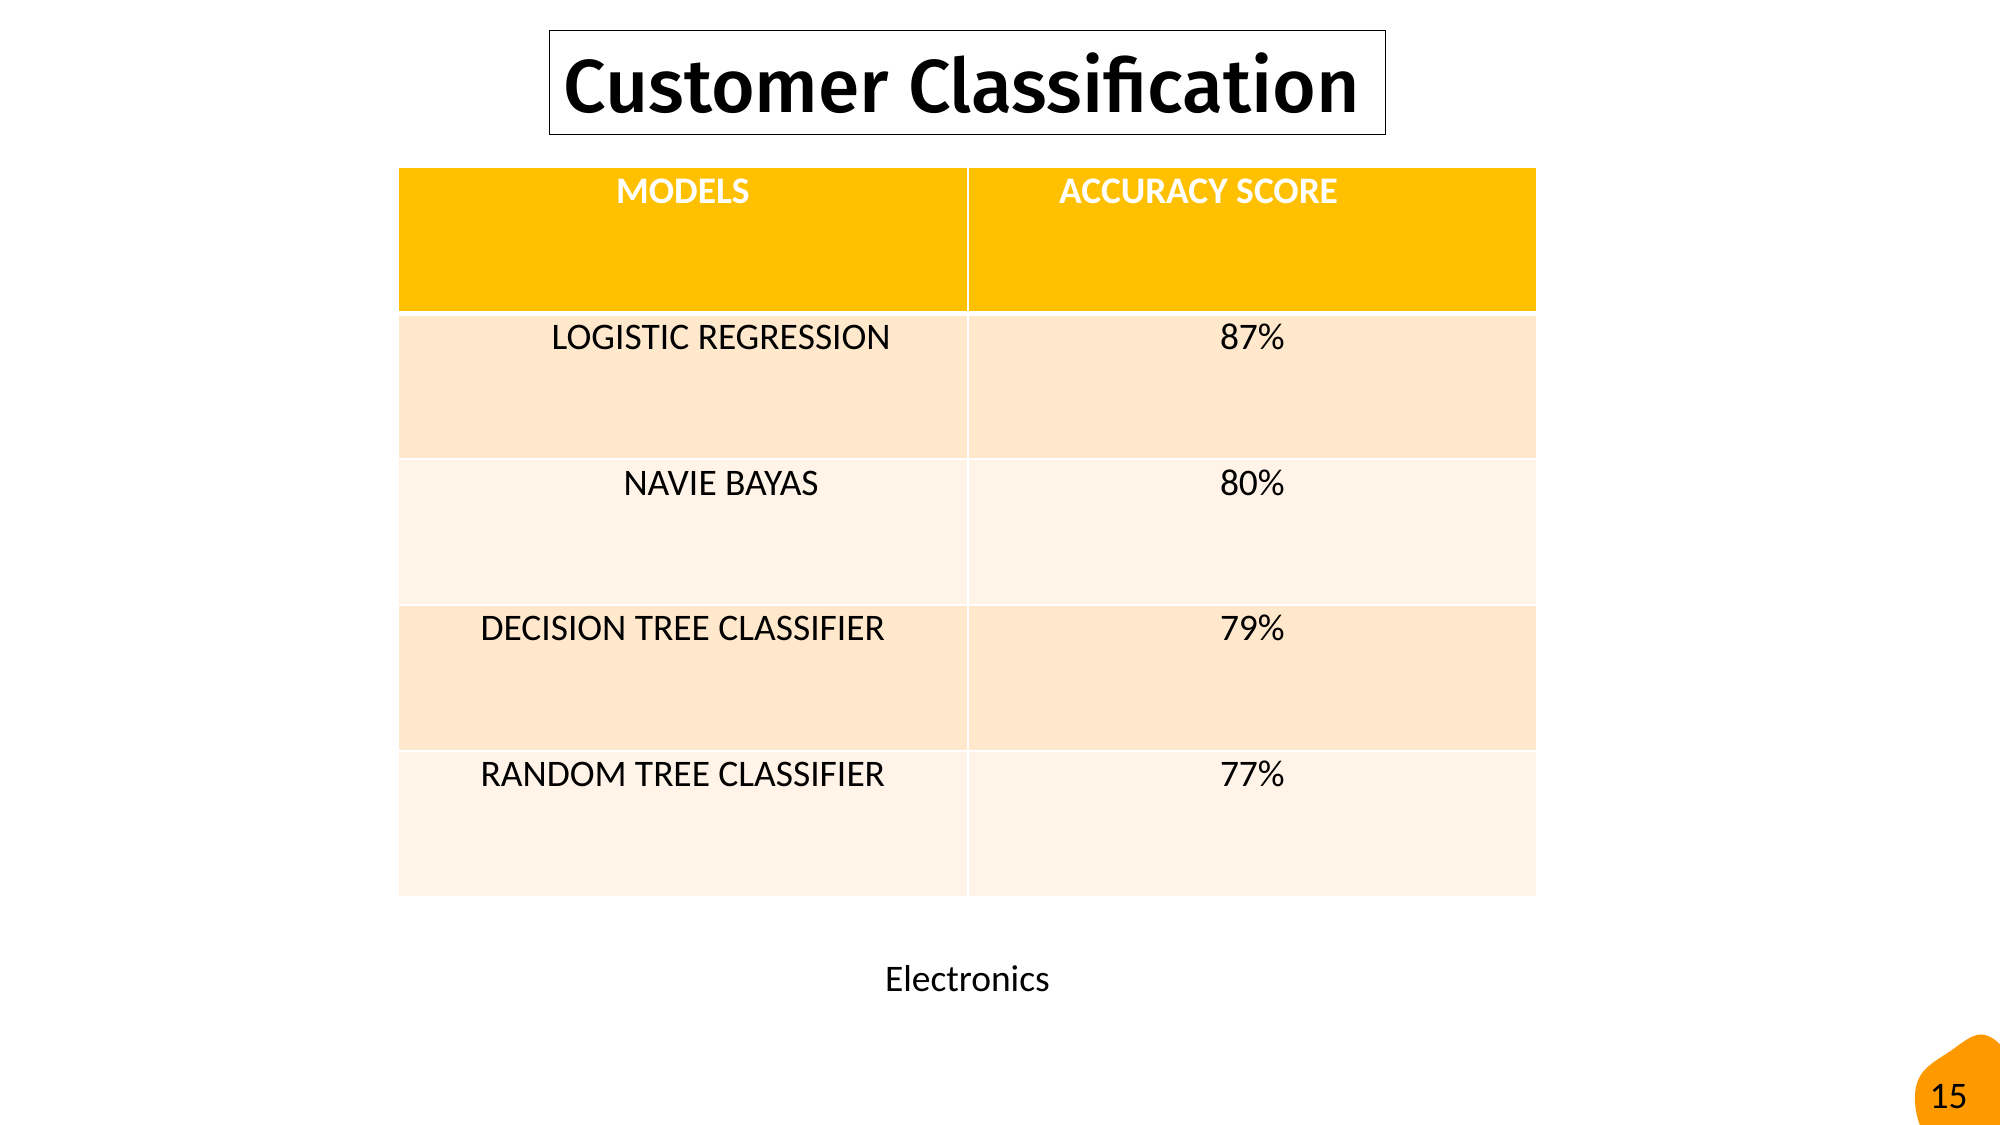

Customer Classification
| MODELS | ACCURACY SCORE |
| --- | --- |
| LOGISTIC REGRESSION | 87% |
| NAVIE BAYAS | 80% |
| DECISION TREE CLASSIFIER | 79% |
| RANDOM TREE CLASSIFIER | 77% |
Electronics
15